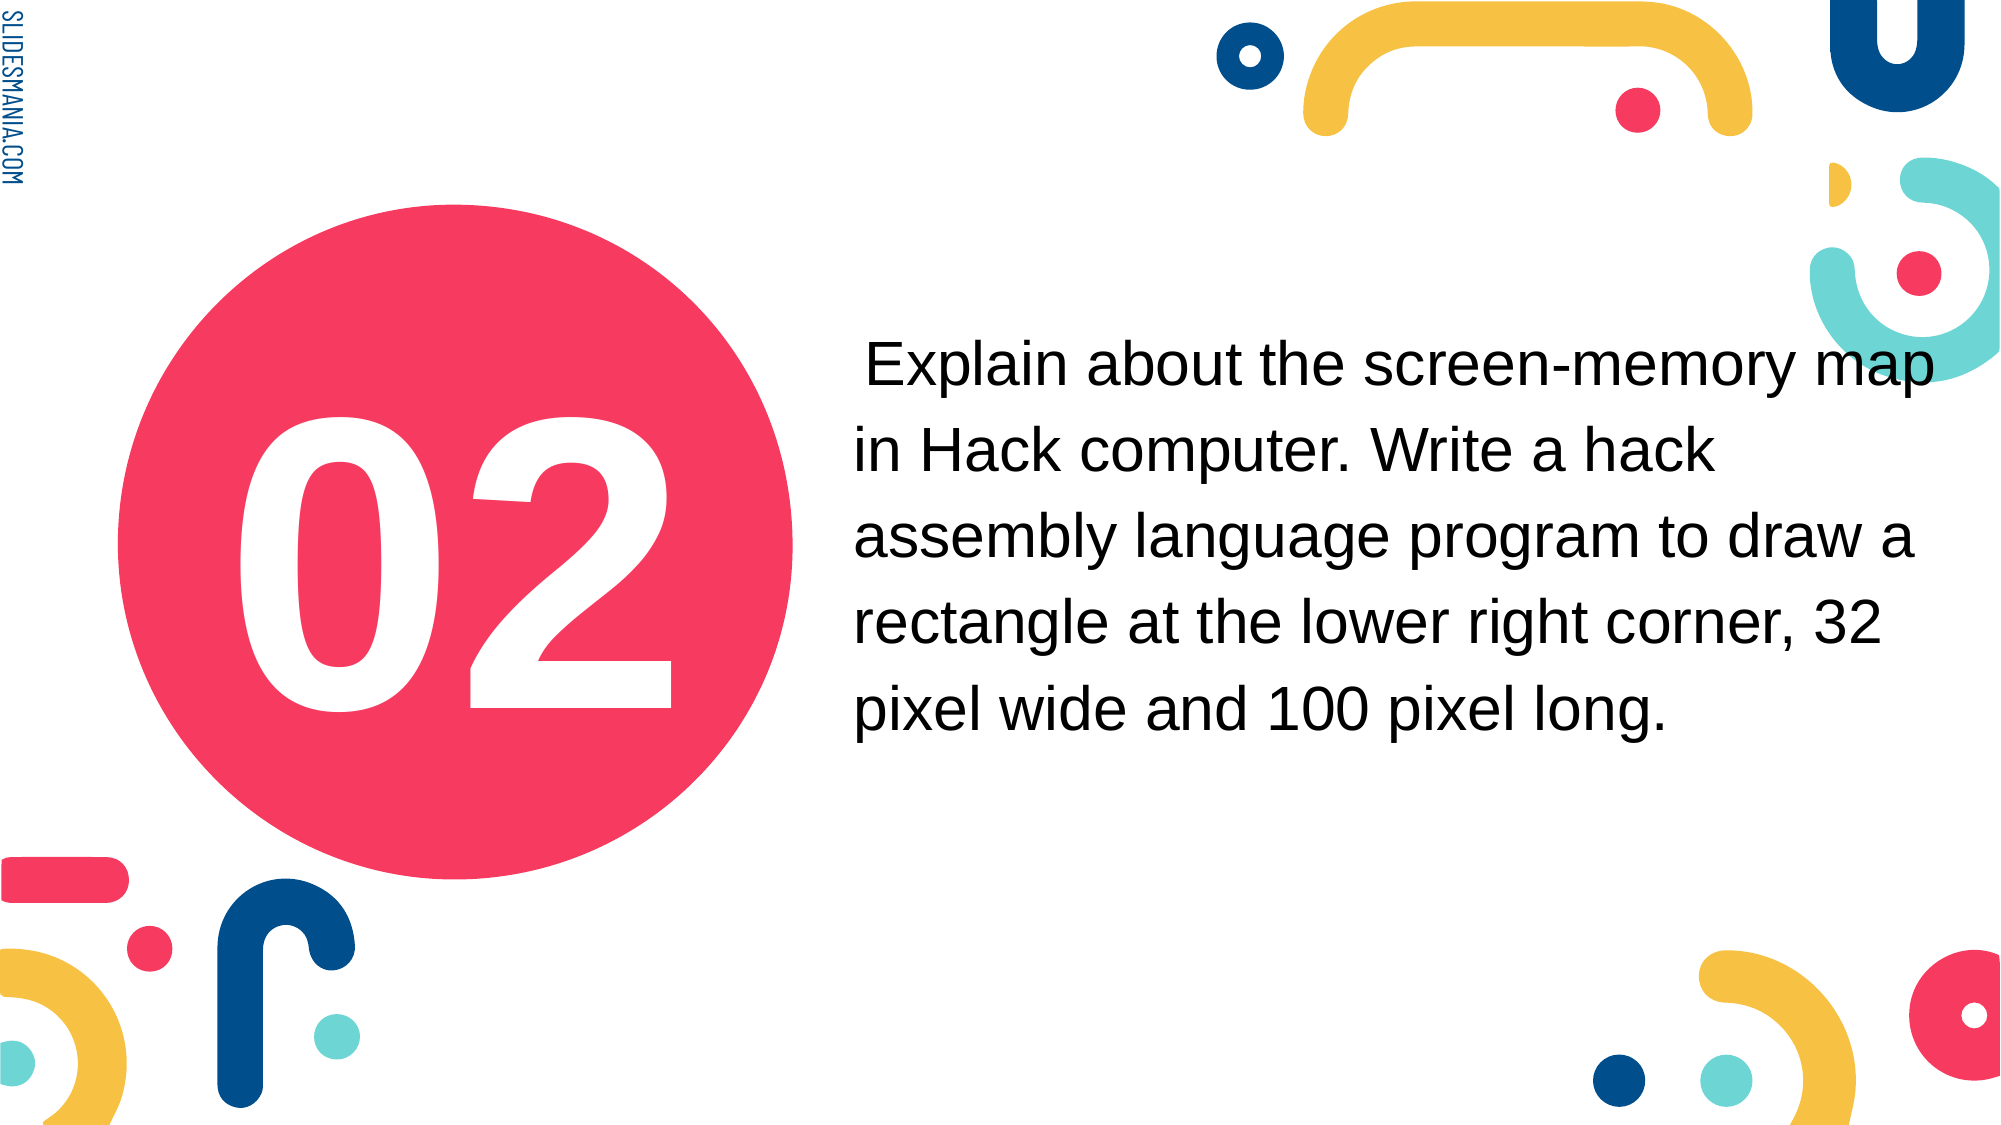

# 02

    Explain about the screen-memory map in Hack computer. Write a hack assembly language program to draw a rectangle at the lower right corner, 32 pixel wide and 100 pixel long.